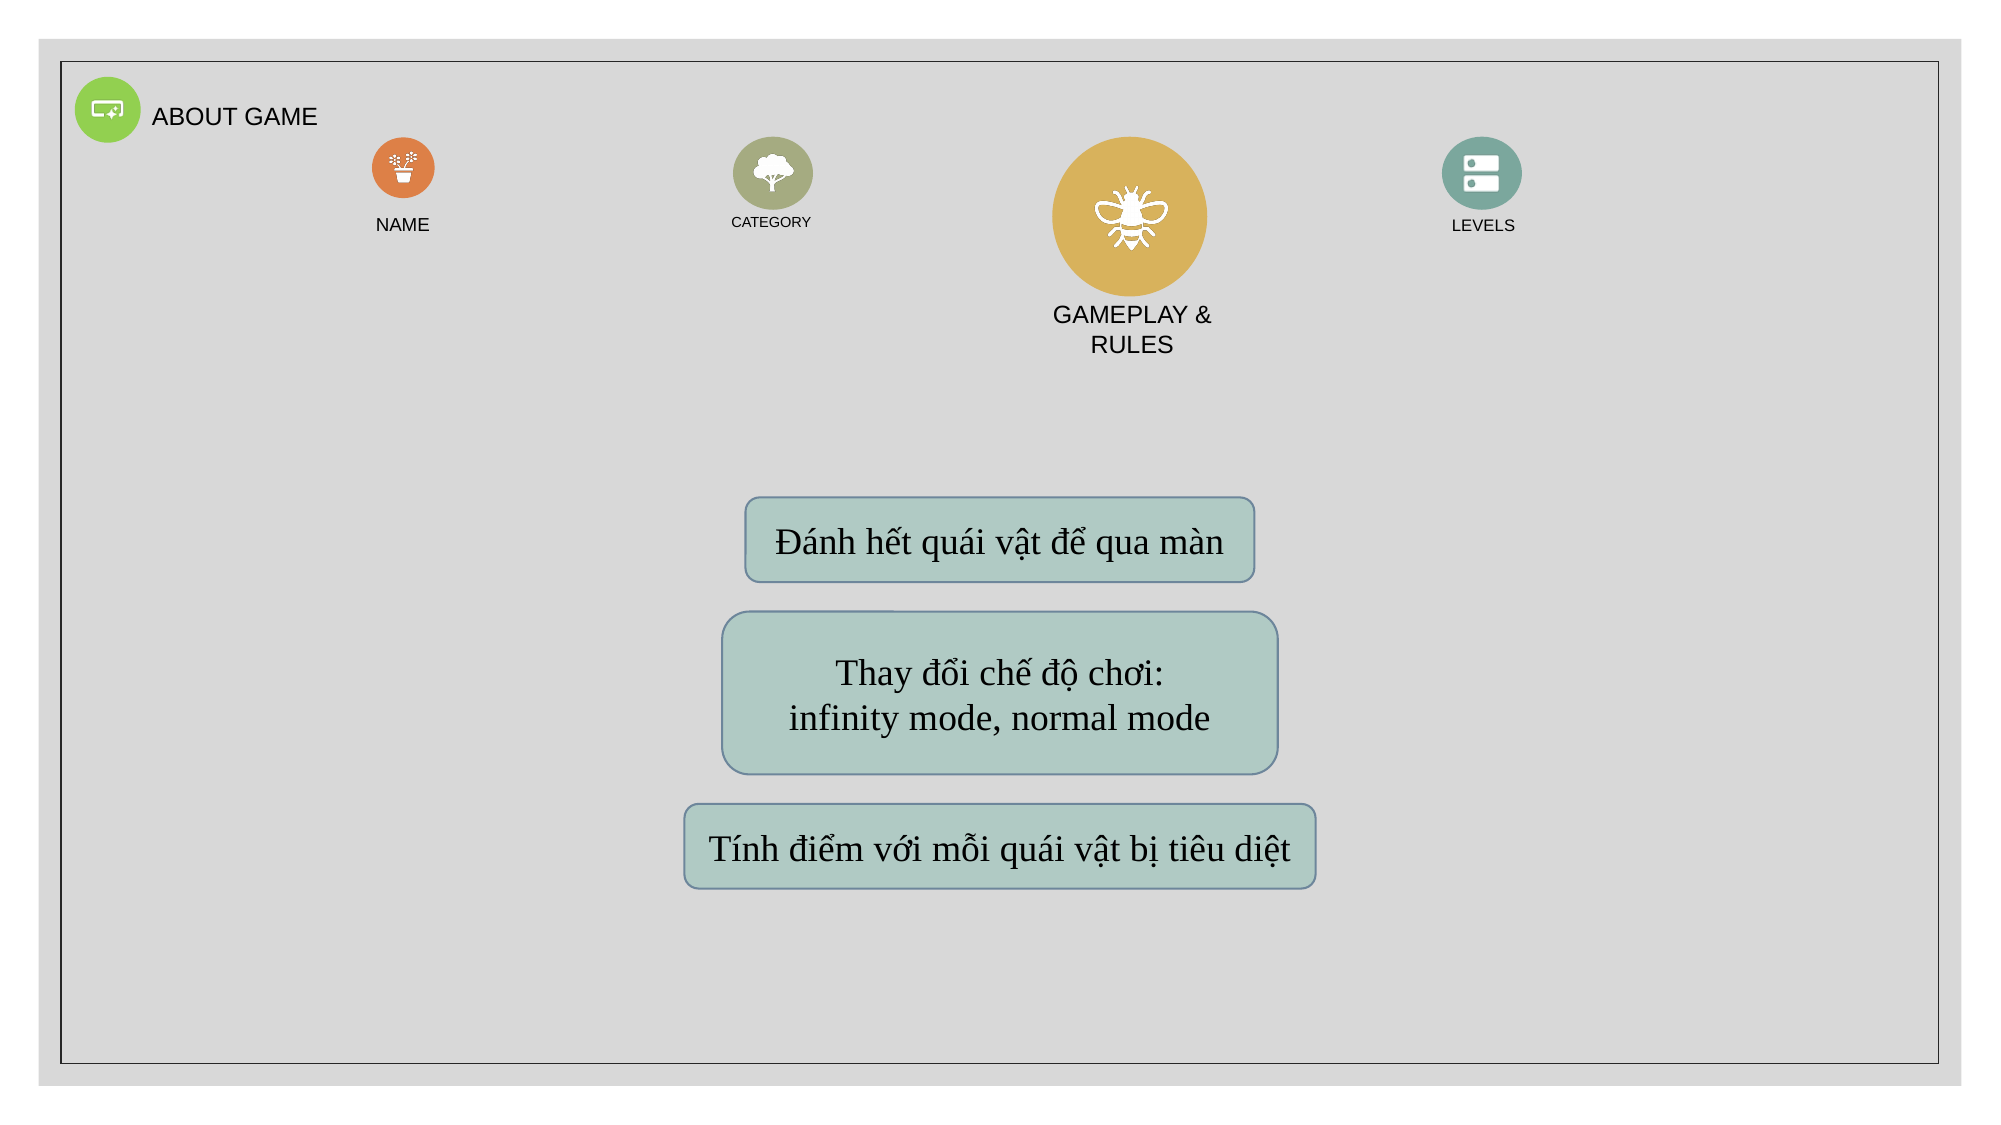

ABOUT GAME
Name
Category
Gameplay & Rules
Levels
Đánh hết quái vật để qua màn
Thay đổi chế độ chơi:
infinity mode, normal mode
Tính điểm với mỗi quái vật bị tiêu diệt